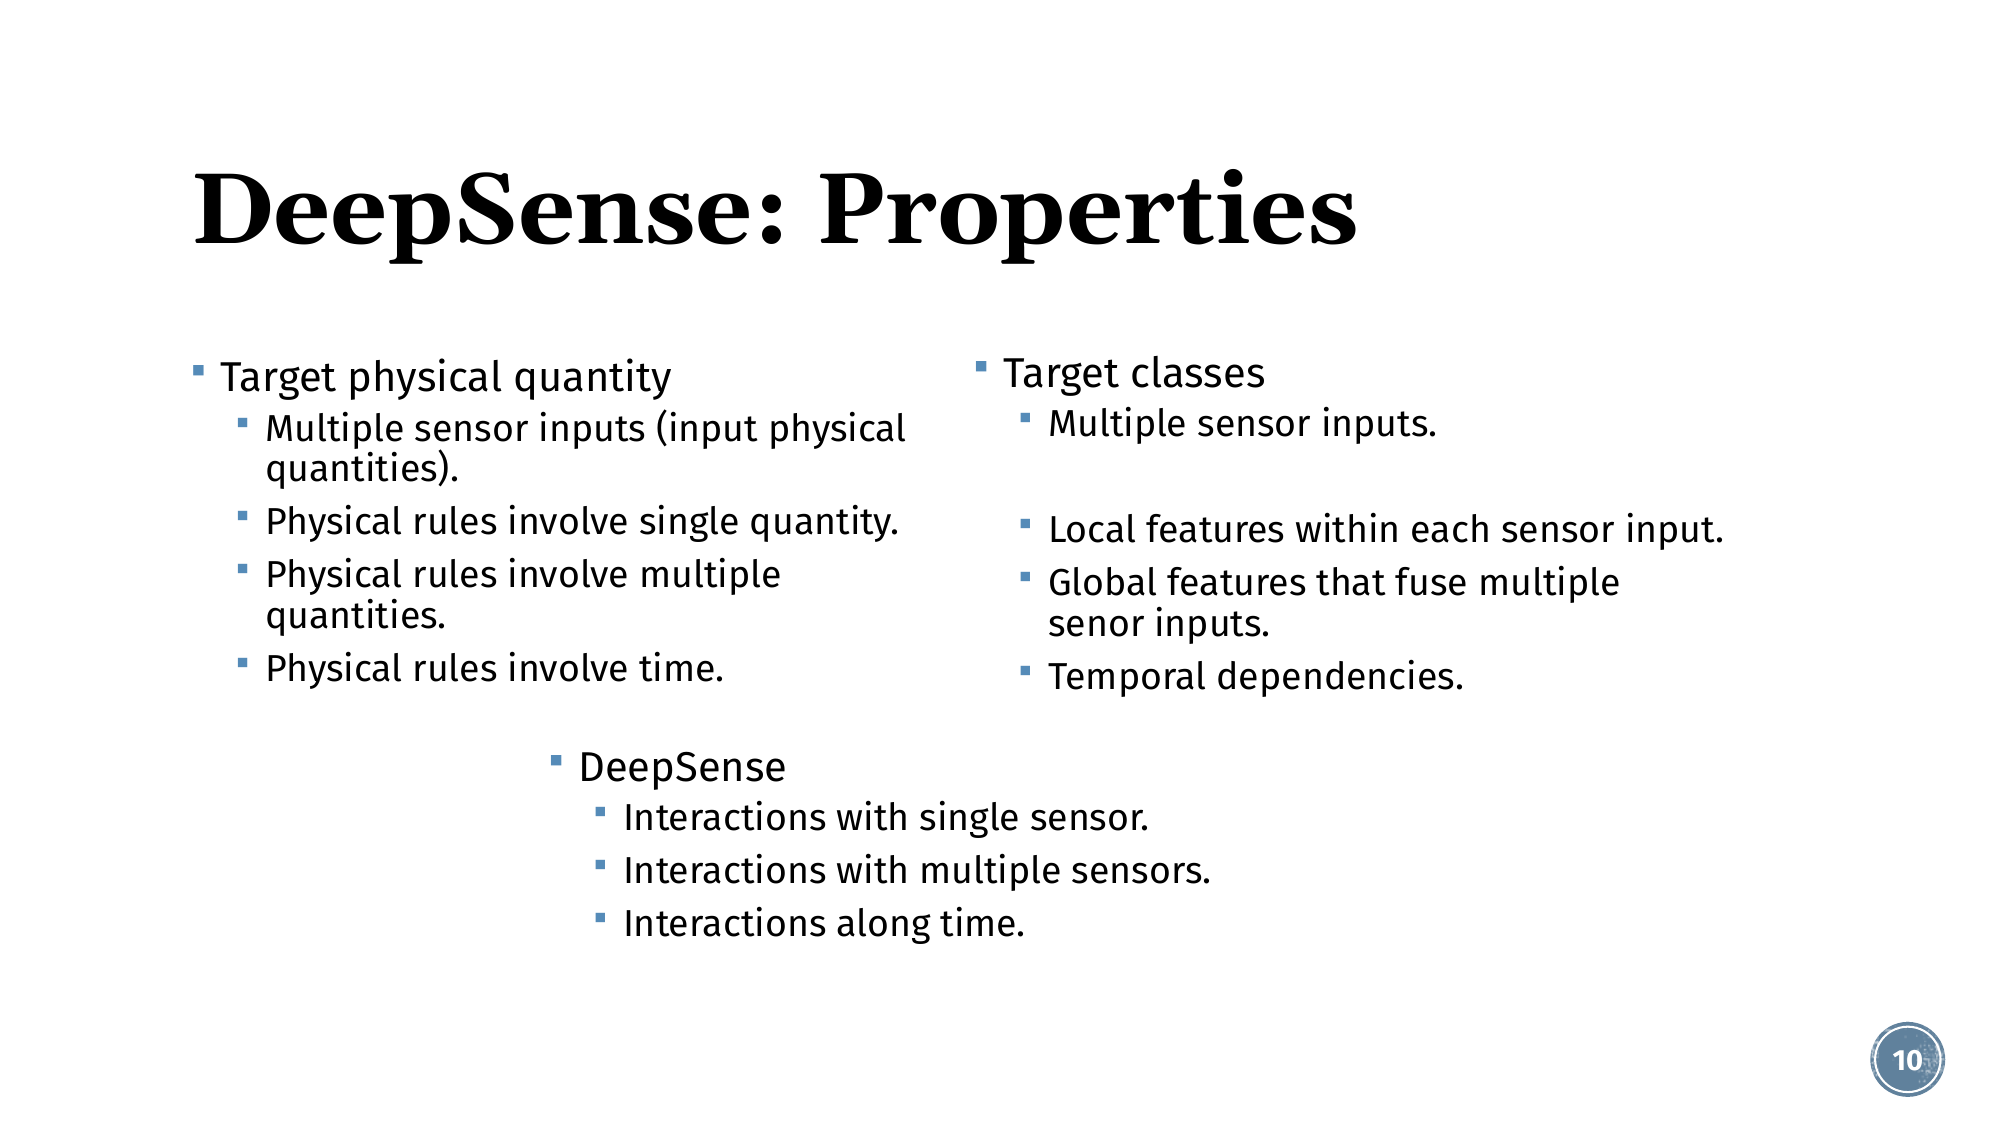

# DeepSense: Properties
Target classes
Multiple sensor inputs.

Local features within each sensor input.
Global features that fuse multiple senor inputs.
Temporal dependencies.

Target physical quantity
Multiple sensor inputs (input physical quantities).
Physical rules involve single quantity.
Physical rules involve multiple quantities.
Physical rules involve time.

DeepSense
Interactions with single sensor.
Interactions with multiple sensors.
Interactions along time.

10